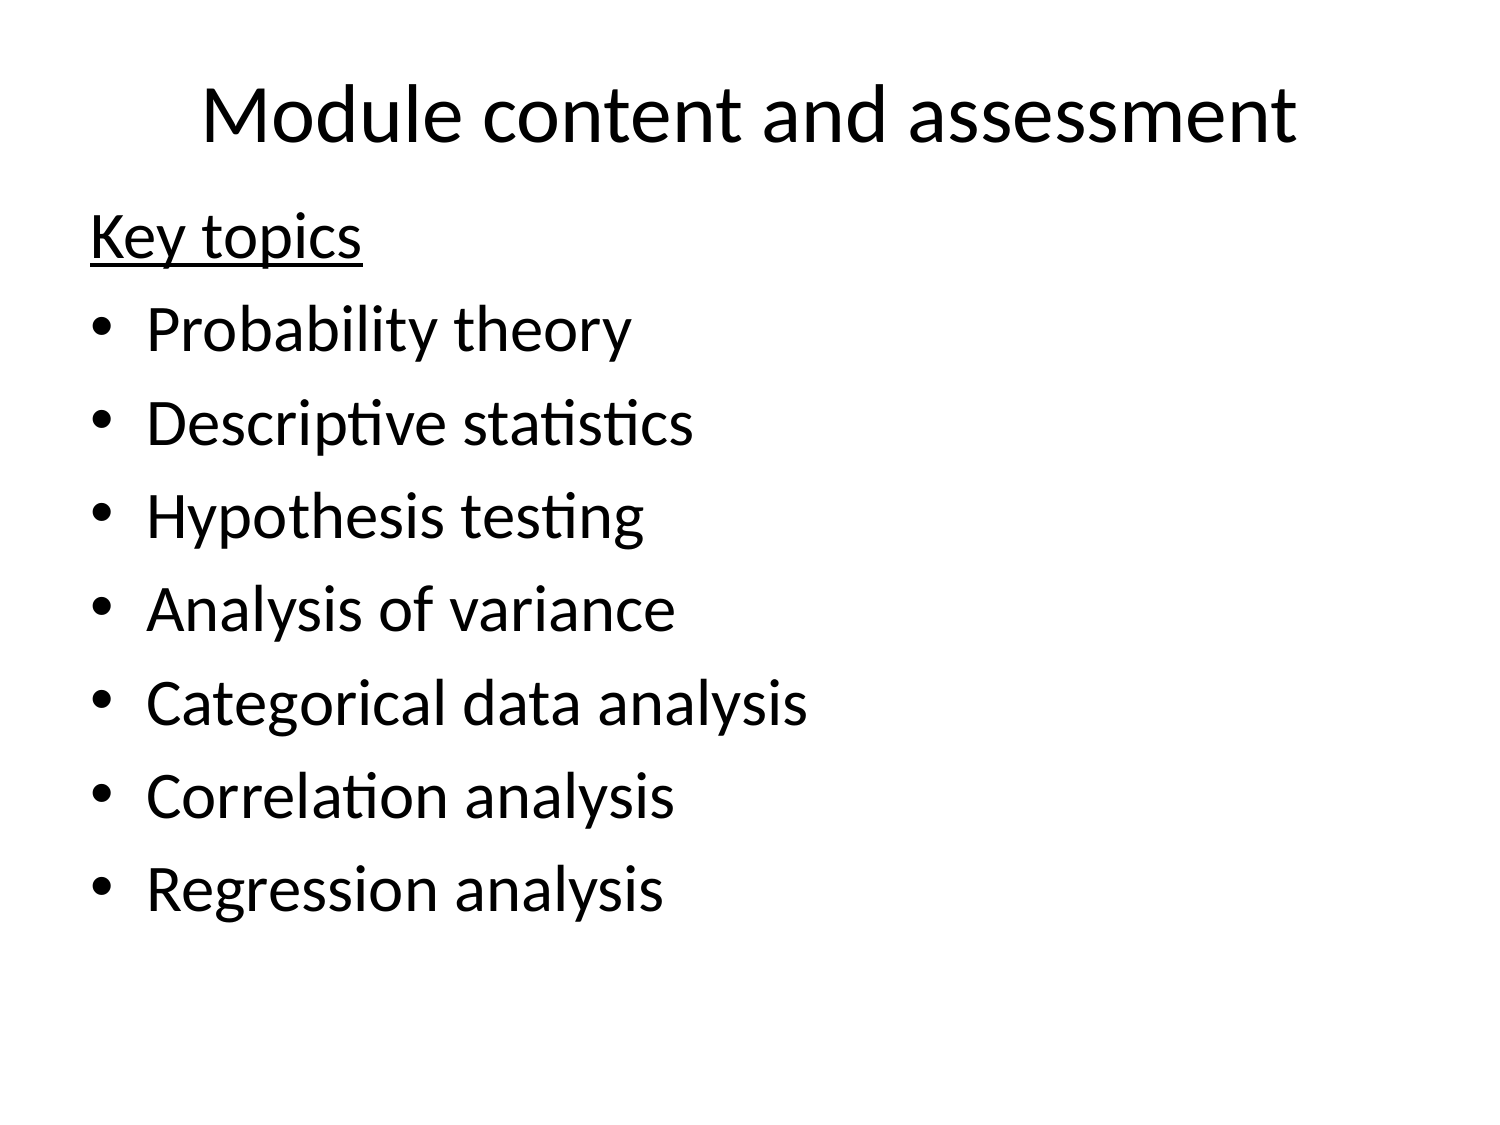

# Module content and assessment
Key topics
Probability theory
Descriptive statistics
Hypothesis testing
Analysis of variance
Categorical data analysis
Correlation analysis
Regression analysis